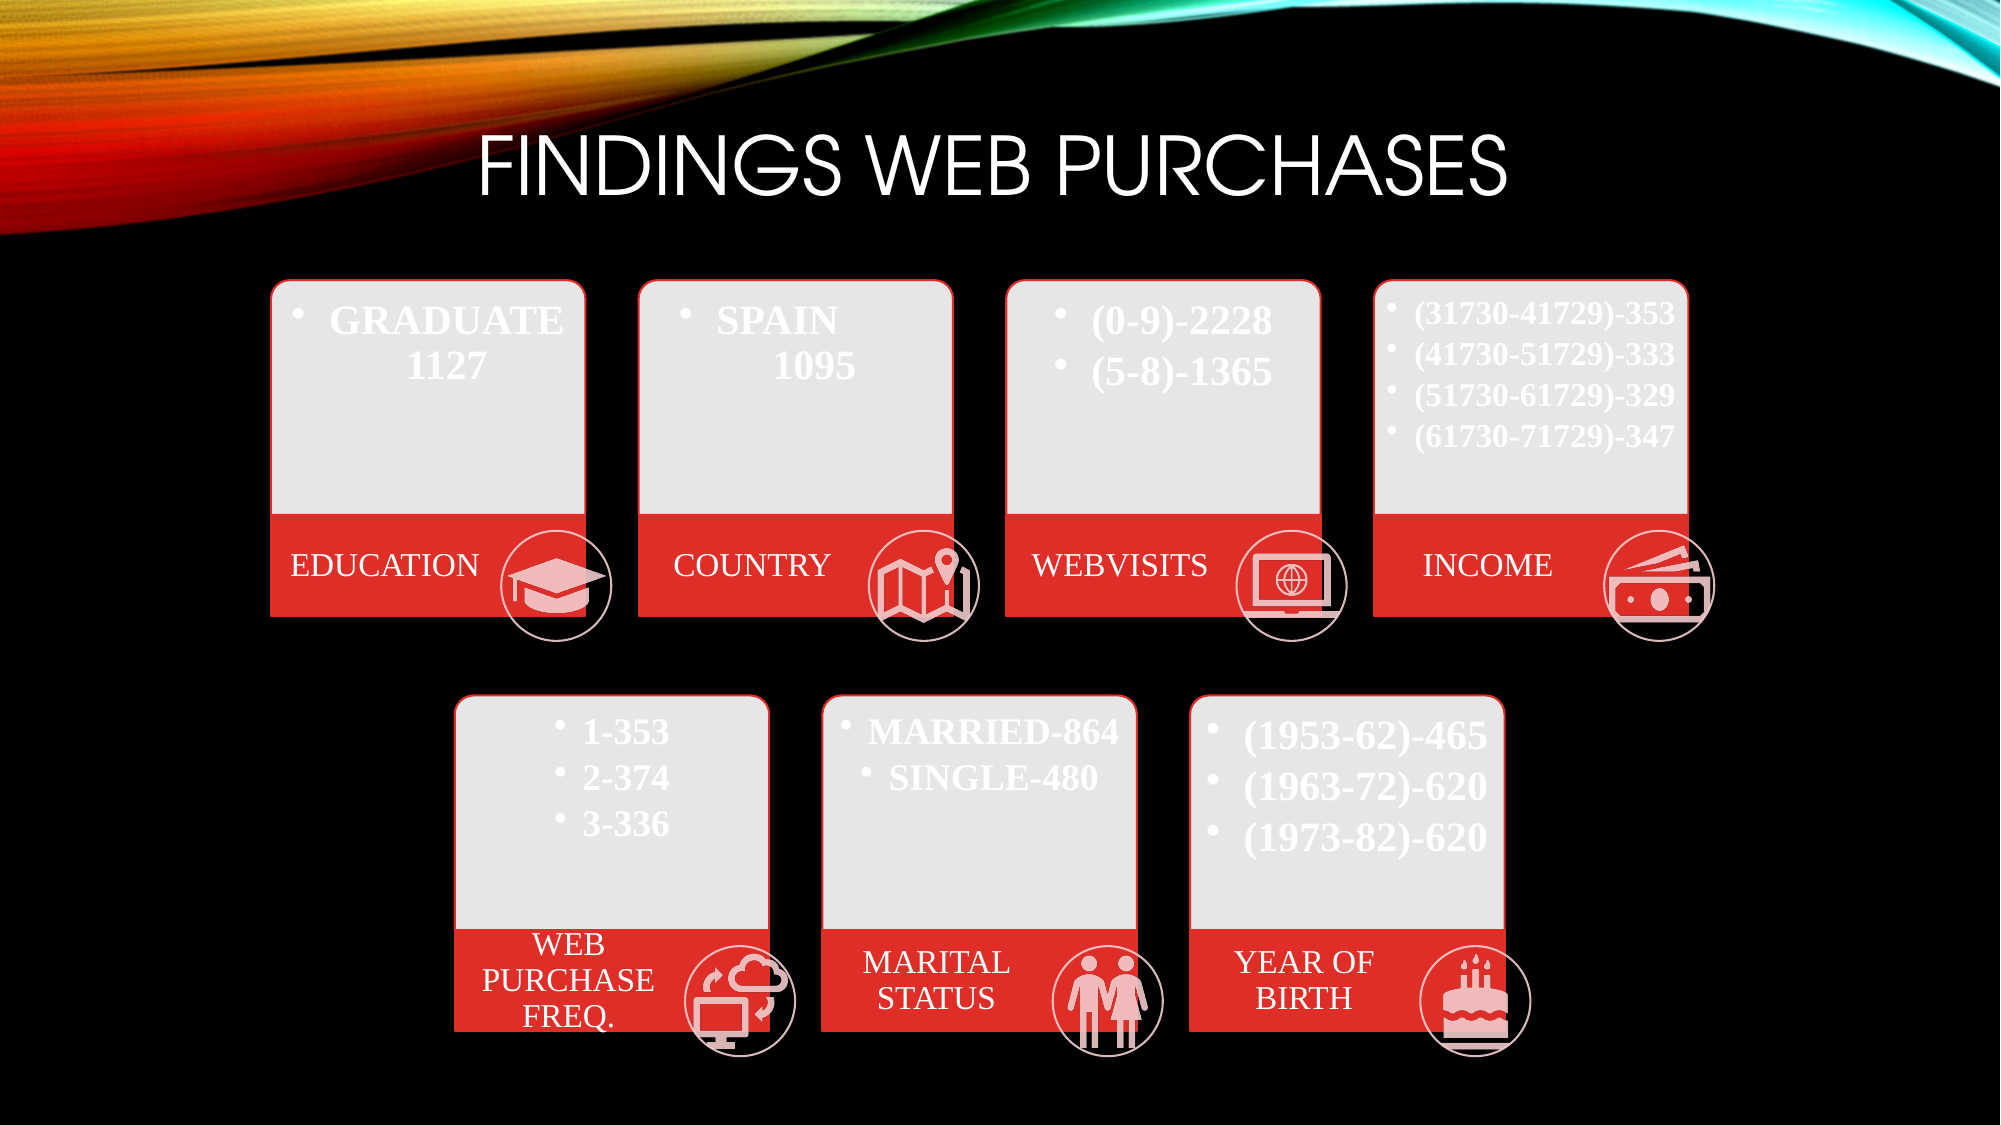

# Findings web purchases
GRADUATE 1127
EDUCATION
SPAIN        1095
COUNTRY
(0-9)-2228
(5-8)-1365
WEBVISITS
(31730-41729)-353
(41730-51729)-333
(51730-61729)-329
(61730-71729)-347
INCOME
1-353
2-374
3-336
WEB PURCHASE FREQ.
MARRIED-864
SINGLE-480
MARITAL STATUS
(1953-62)-465
(1963-72)-620
(1973-82)-620
YEAR OF BIRTH